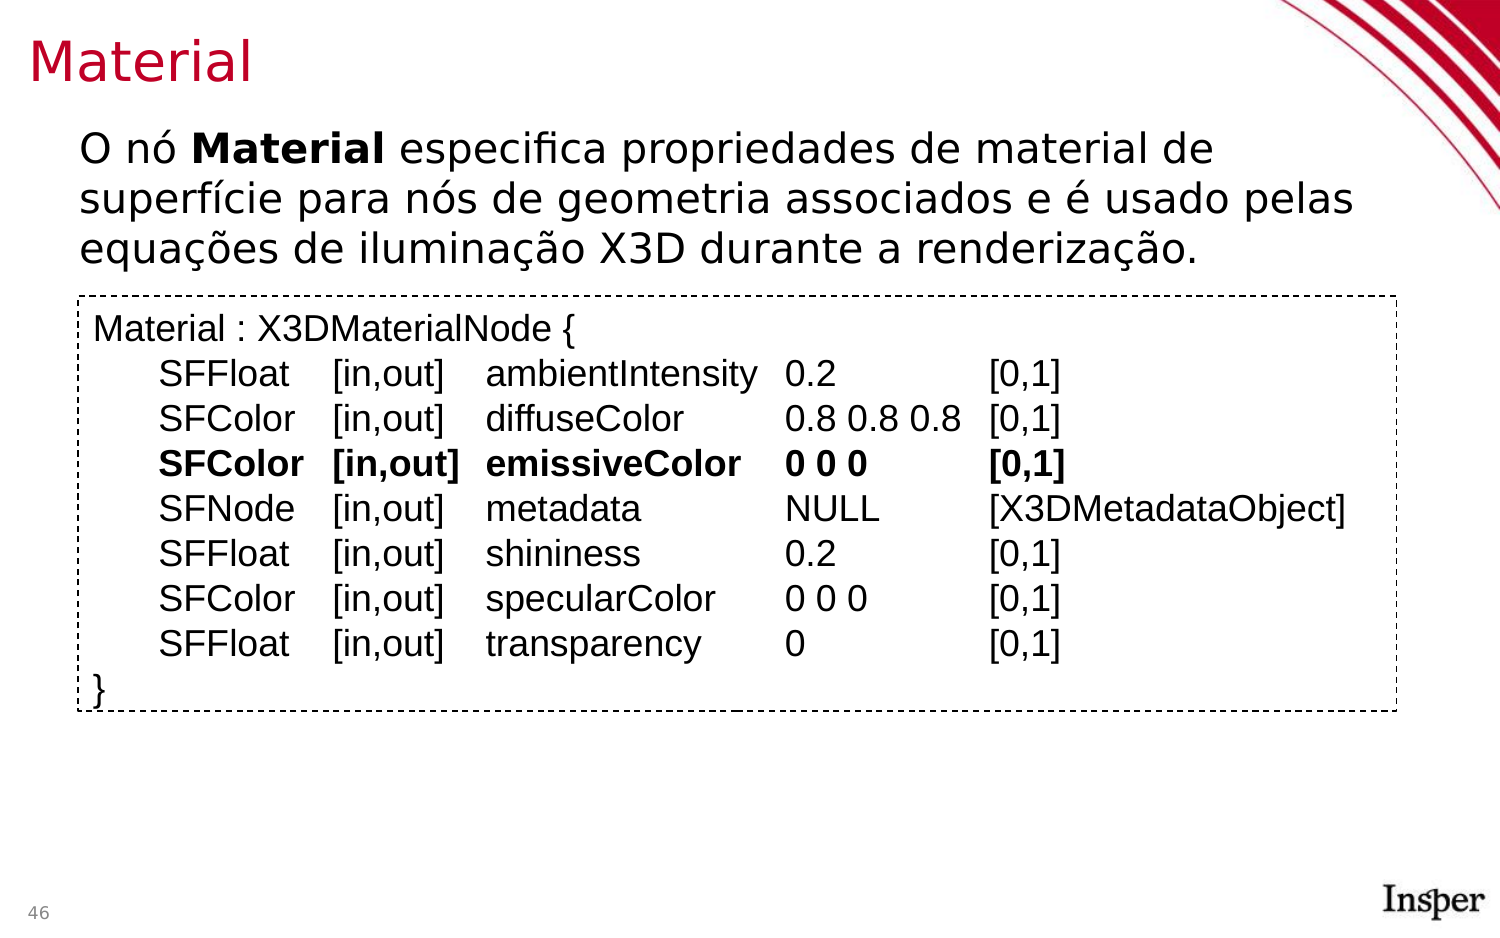

# Material
O nó Material especifica propriedades de material de superfície para nós de geometria associados e é usado pelas equações de iluminação X3D durante a renderização.
Material : X3DMaterialNode {
	SFFloat	[in,out]	ambientIntensity 	0.2 	[0,1]
	SFColor	[in,out]	diffuseColor 	0.8 0.8 0.8 	[0,1]
	SFColor	[in,out]	emissiveColor 	0 0 0 	[0,1]
	SFNode	[in,out]	metadata 	NULL 	[X3DMetadataObject]
	SFFloat	[in,out]	shininess 	0.2 	[0,1]
	SFColor	[in,out]	specularColor 	0 0 0 	[0,1]
	SFFloat	[in,out]	transparency 	0 	[0,1]
}
46